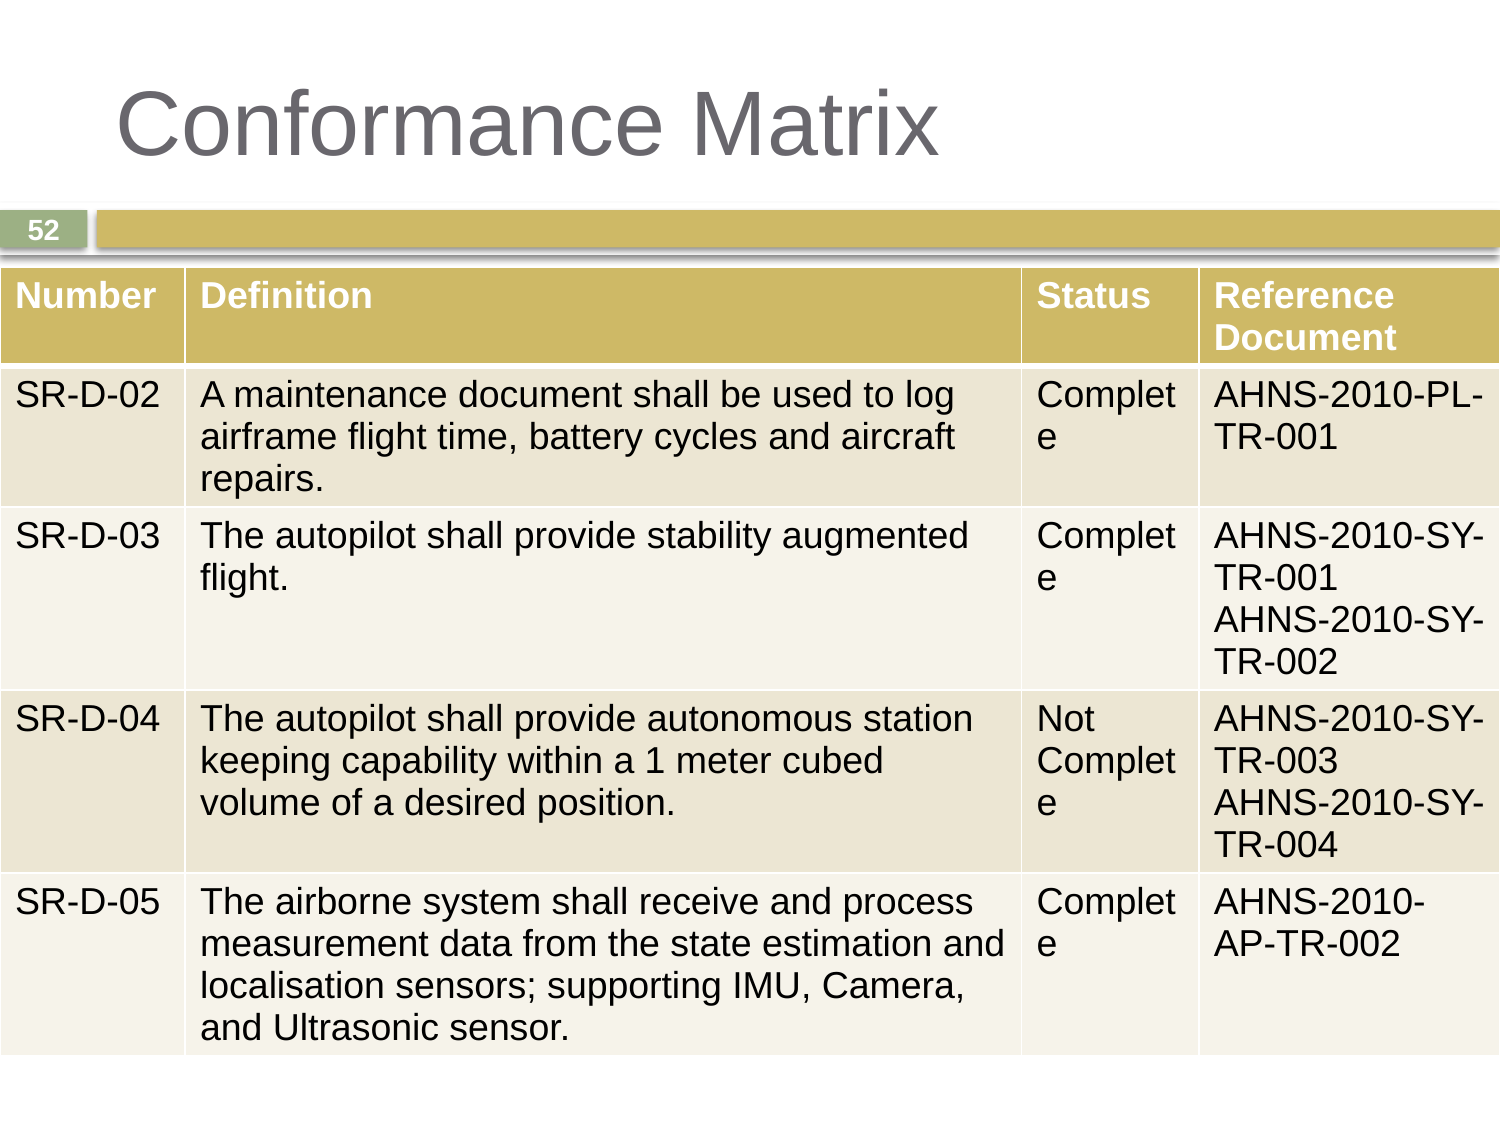

# Conformance Matrix
52
| Number | Definition | Status | Reference Document |
| --- | --- | --- | --- |
| SR-D-02 | A maintenance document shall be used to log airframe flight time, battery cycles and aircraft repairs. | Complete | AHNS-2010-PL-TR-001 |
| SR-D-03 | The autopilot shall provide stability augmented flight. | Complete | AHNS-2010-SY-TR-001 AHNS-2010-SY-TR-002 |
| SR-D-04 | The autopilot shall provide autonomous station keeping capability within a 1 meter cubed volume of a desired position. | Not Complete | AHNS-2010-SY-TR-003 AHNS-2010-SY-TR-004 |
| SR-D-05 | The airborne system shall receive and process measurement data from the state estimation and localisation sensors; supporting IMU, Camera, and Ultrasonic sensor. | Complete | AHNS-2010-AP-TR-002 |